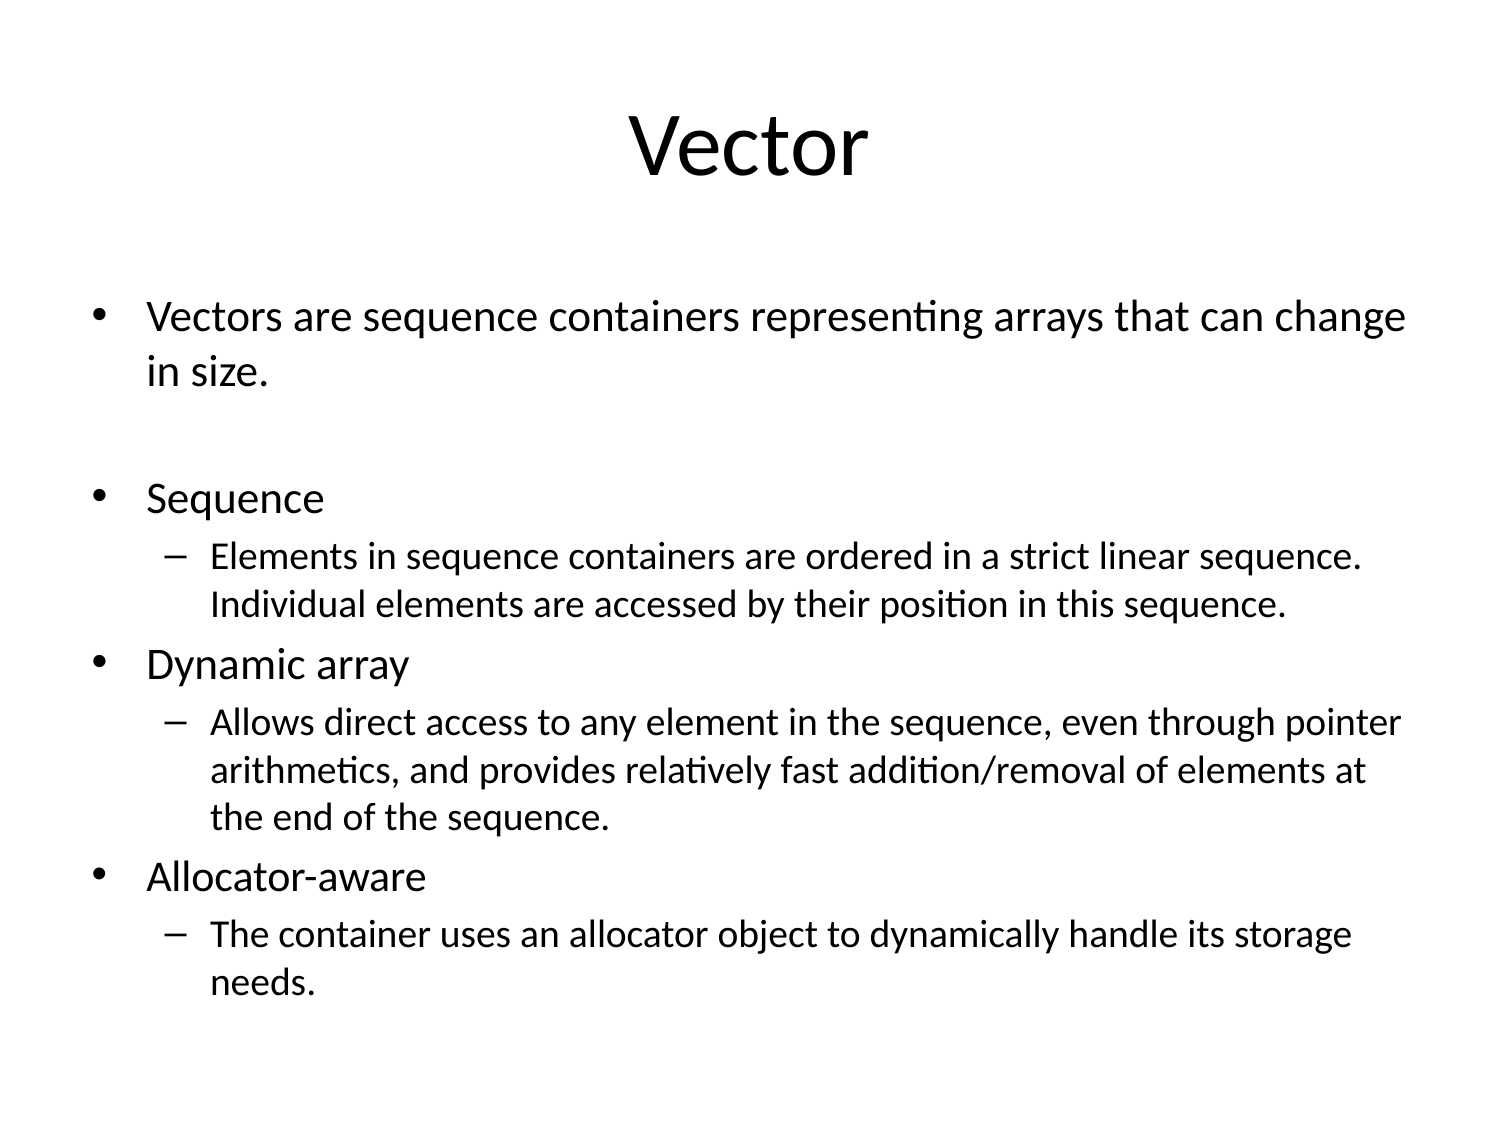

# Vector
Vectors are sequence containers representing arrays that can change in size.

Sequence
Elements in sequence containers are ordered in a strict linear sequence. Individual elements are accessed by their position in this sequence.
Dynamic array
Allows direct access to any element in the sequence, even through pointer arithmetics, and provides relatively fast addition/removal of elements at the end of the sequence.
Allocator-aware
The container uses an allocator object to dynamically handle its storage needs.